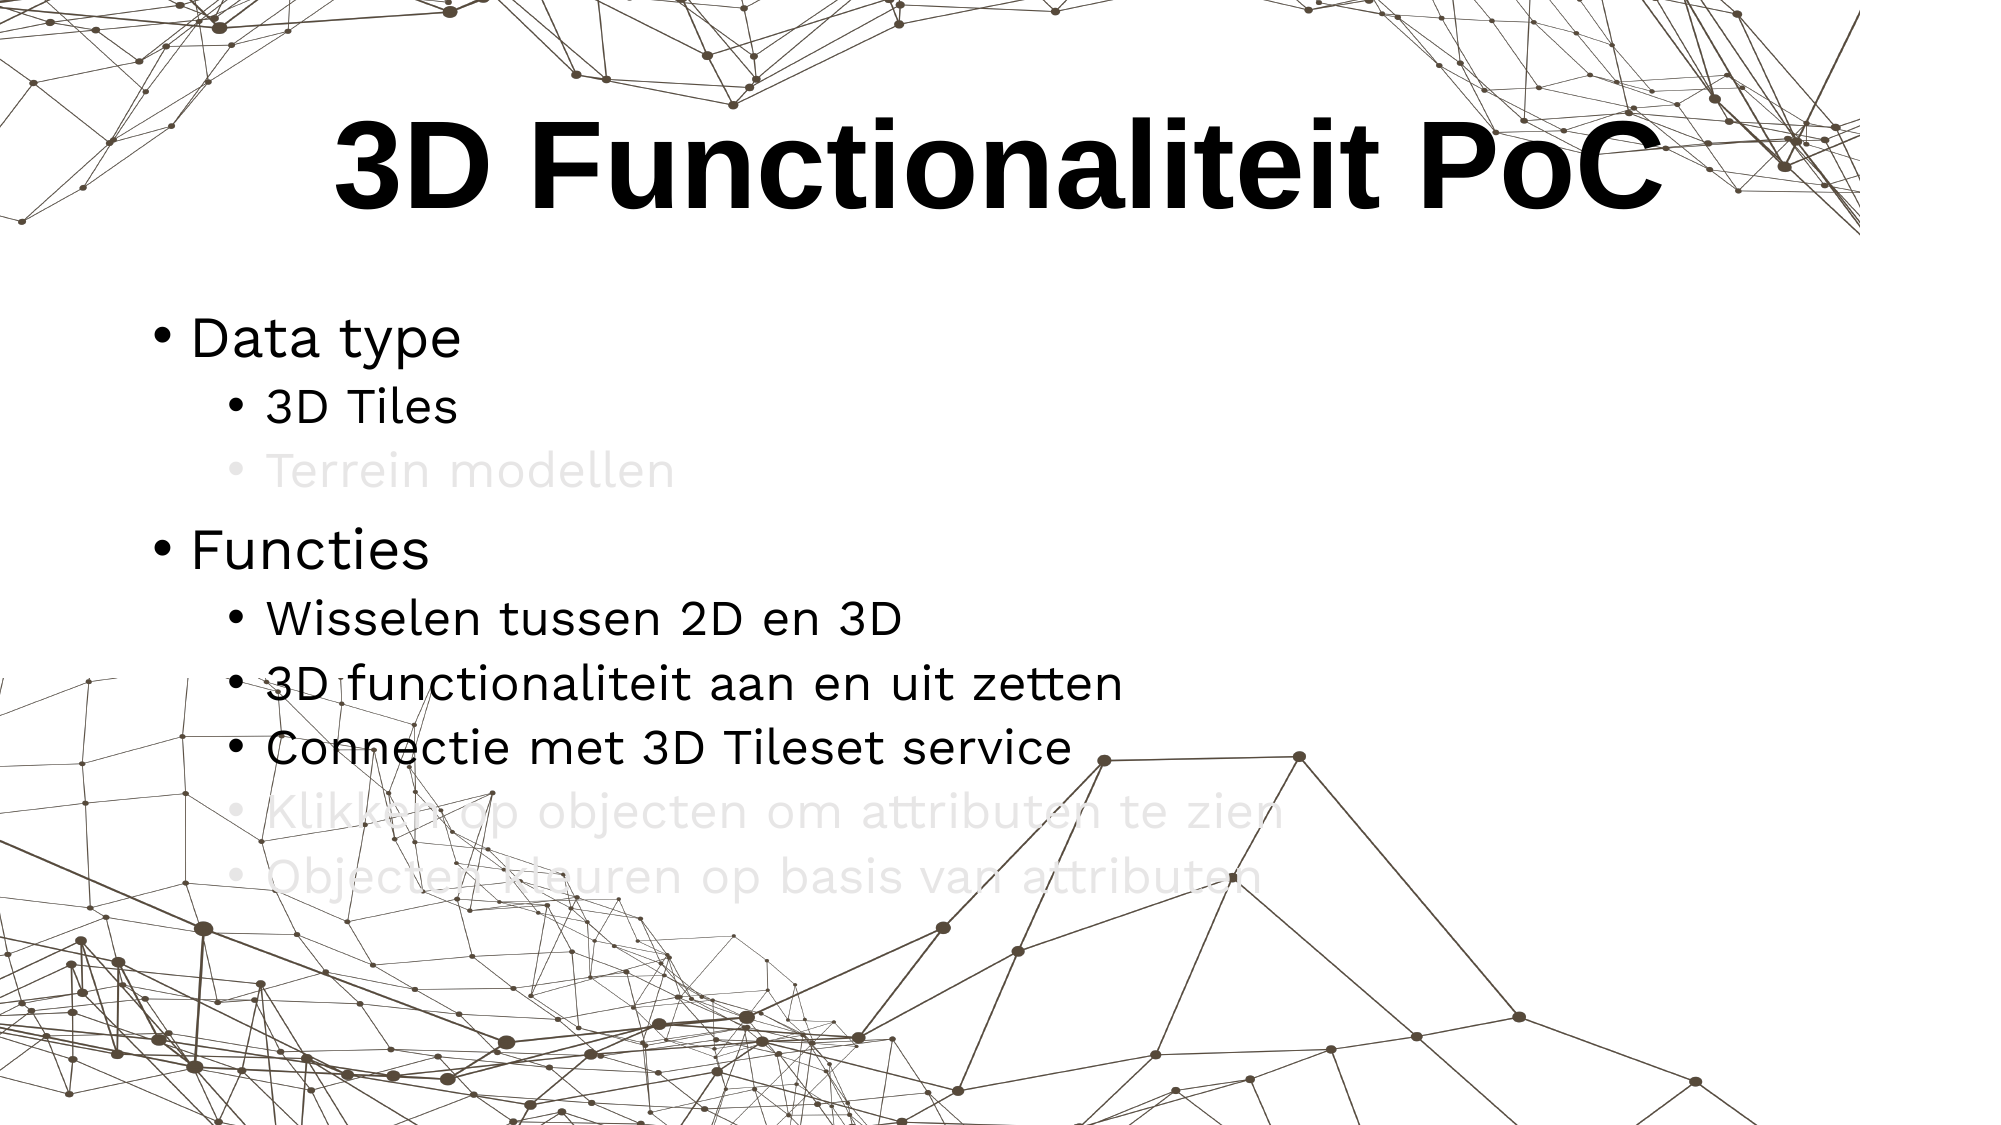

# 3D Functionaliteit PoC
Data type
3D Tiles
Terrein modellen
Functies
Wisselen tussen 2D en 3D
3D functionaliteit aan en uit zetten
Connectie met 3D Tileset service
Klikken op objecten om attributen te zien
Objecten kleuren op basis van attributen